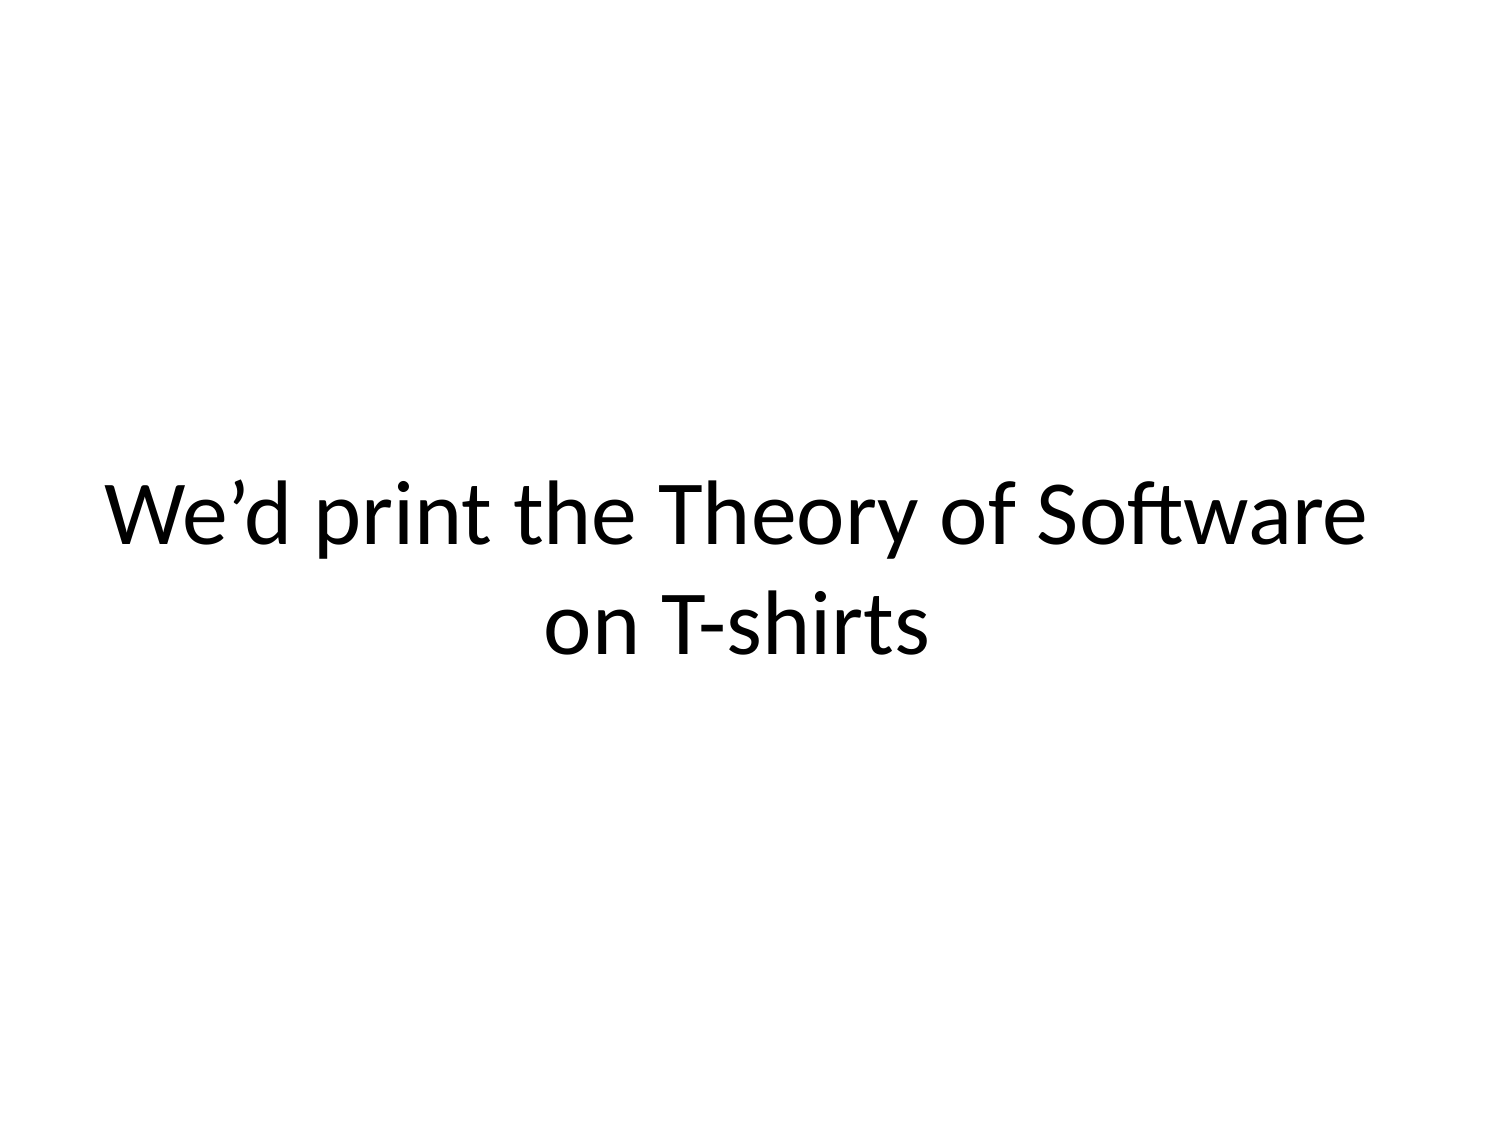

# We’d print the Theory of Software on T-shirts